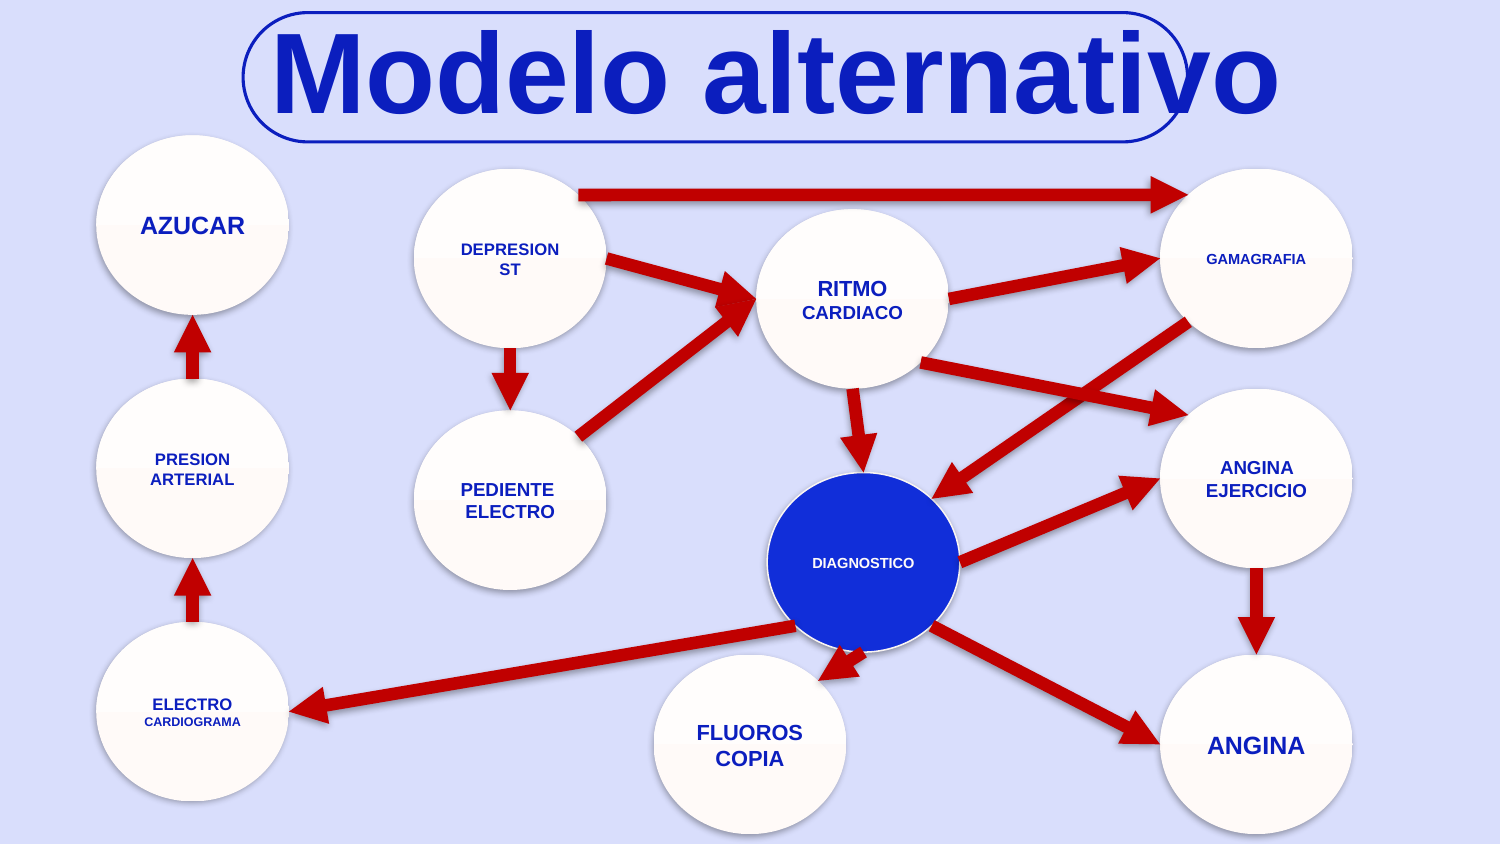

# Modelo alternativo
AZUCAR
GAMAGRAFIA
DEPRESION
ST
RITMO CARDIACO
PRESION
ARTERIAL
ANGINA EJERCICIO
PEDIENTE
ELECTRO
DIAGNOSTICO
ELECTRO
CARDIOGRAMA
FLUOROSCOPIA
ANGINA